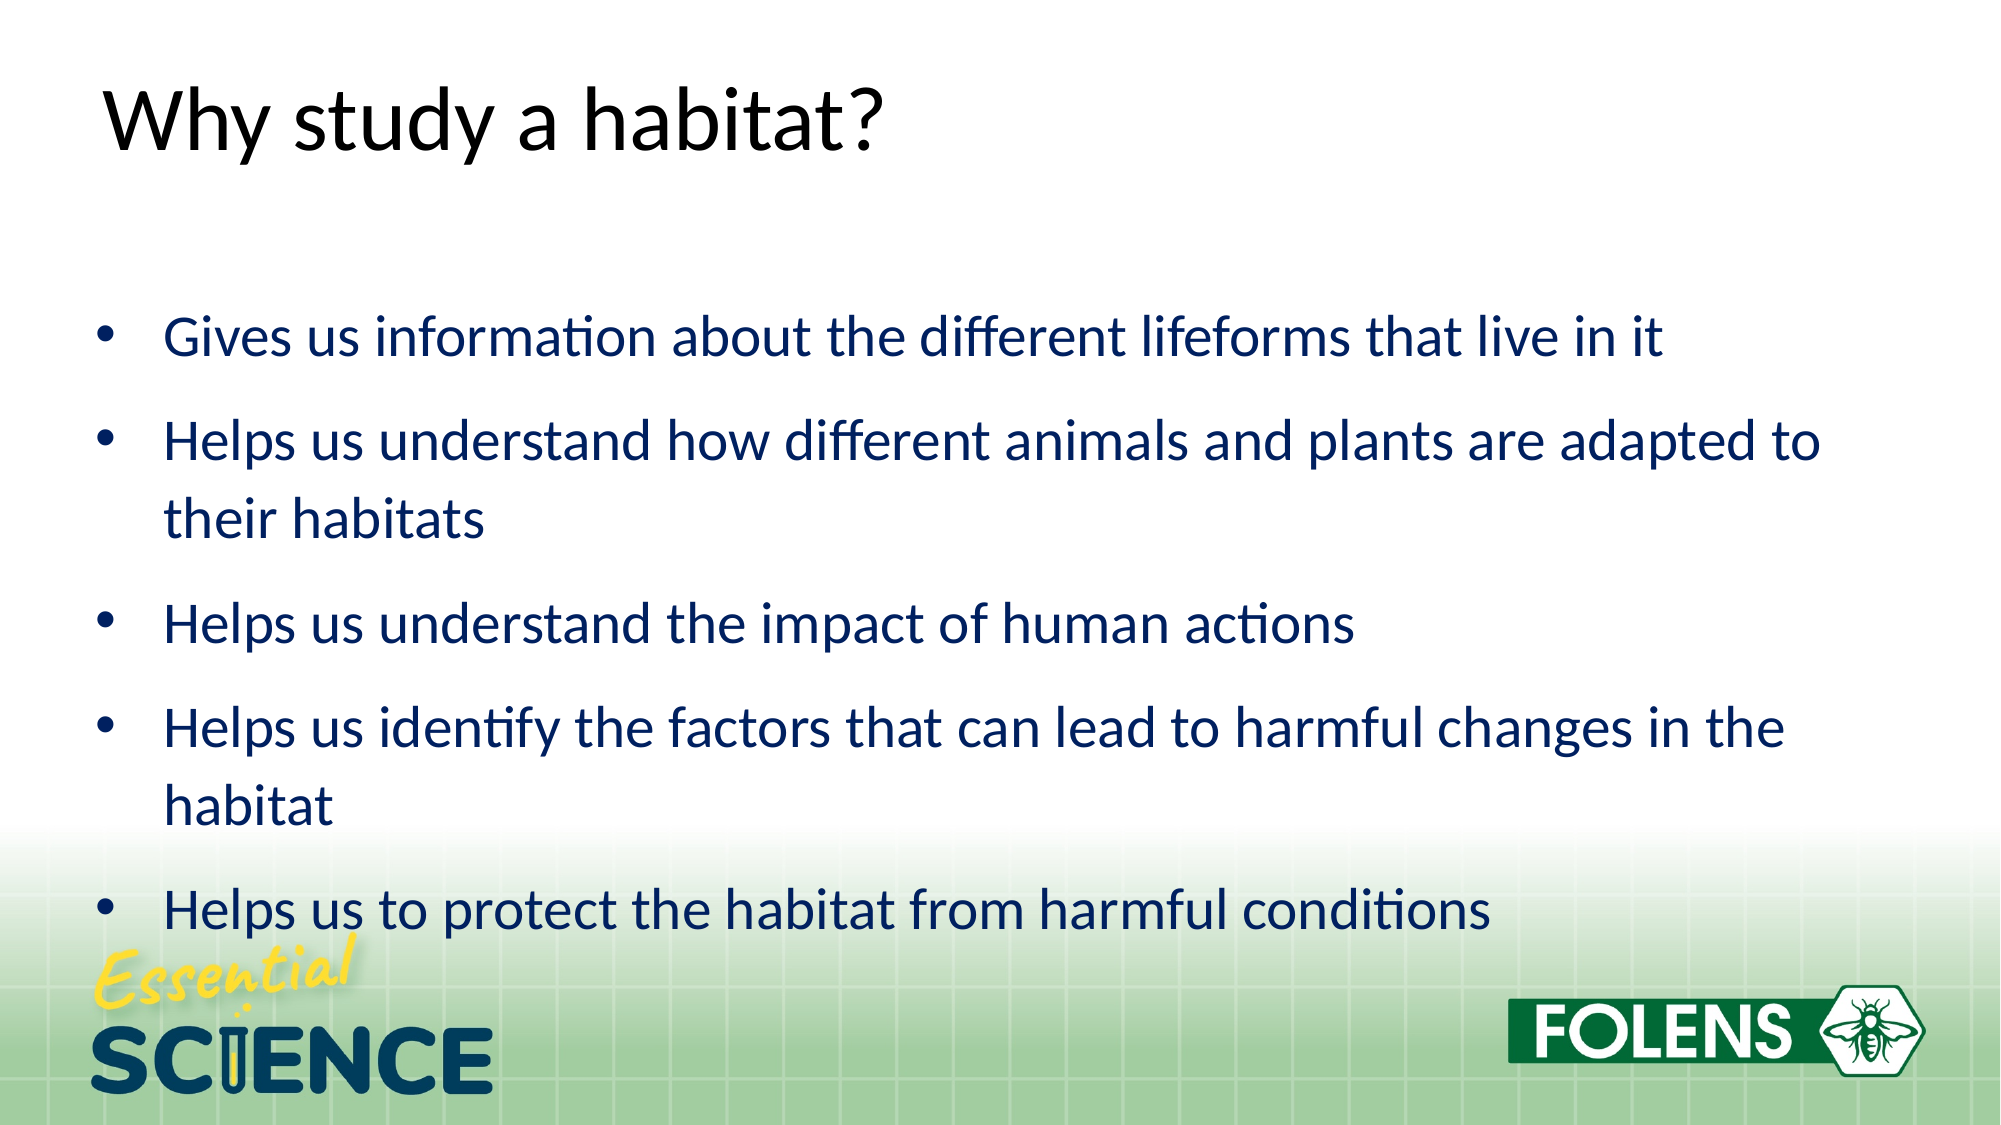

# Why study a habitat?

Gives us information about the different lifeforms that live in it
Helps us understand how different animals and plants are adapted to their habitats
Helps us understand the impact of human actions
Helps us identify the factors that can lead to harmful changes in the habitat
Helps us to protect the habitat from harmful conditions